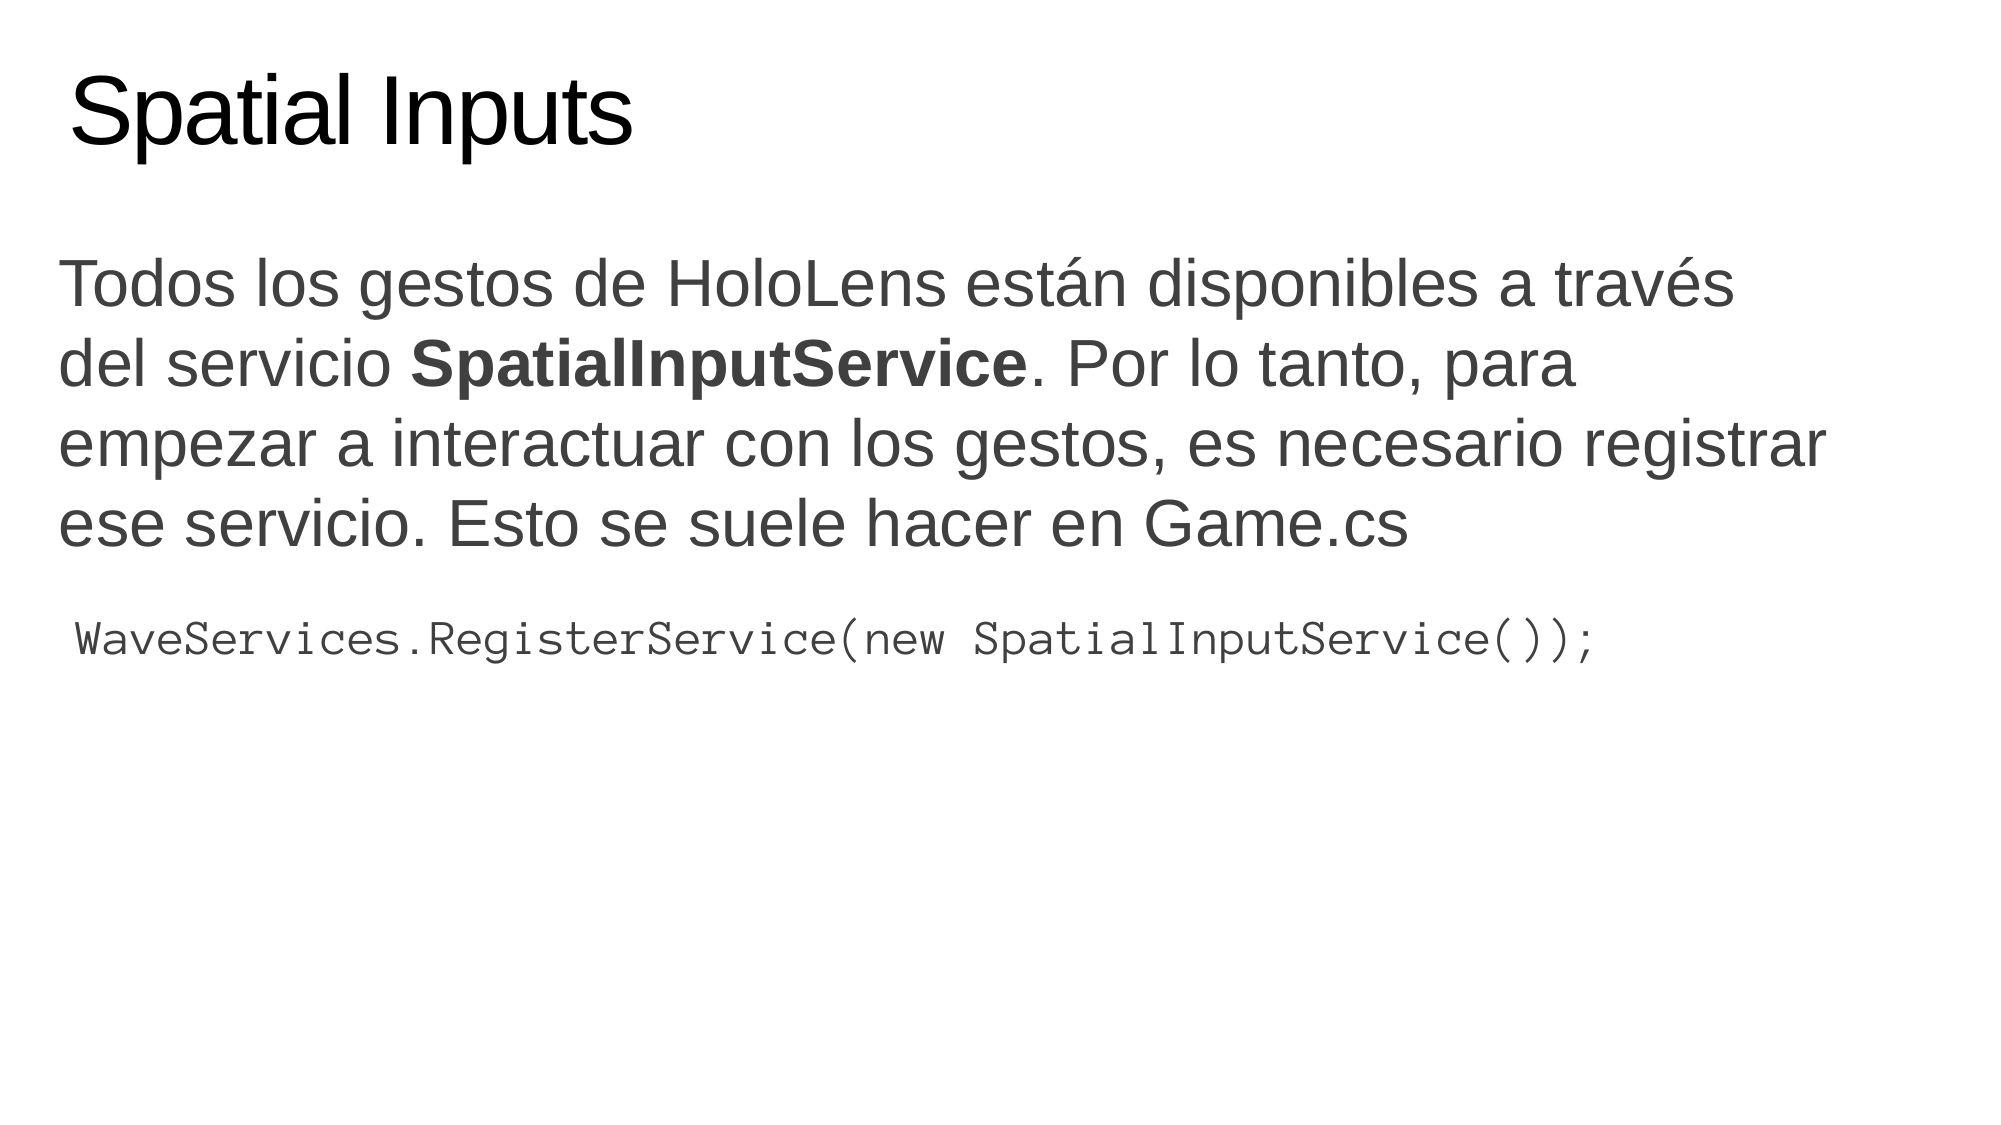

# Spatial Inputs
Todos los gestos de HoloLens están disponibles a través del servicio SpatialInputService. Por lo tanto, para empezar a interactuar con los gestos, es necesario registrar ese servicio. Esto se suele hacer en Game.cs
WaveServices.RegisterService(new SpatialInputService());